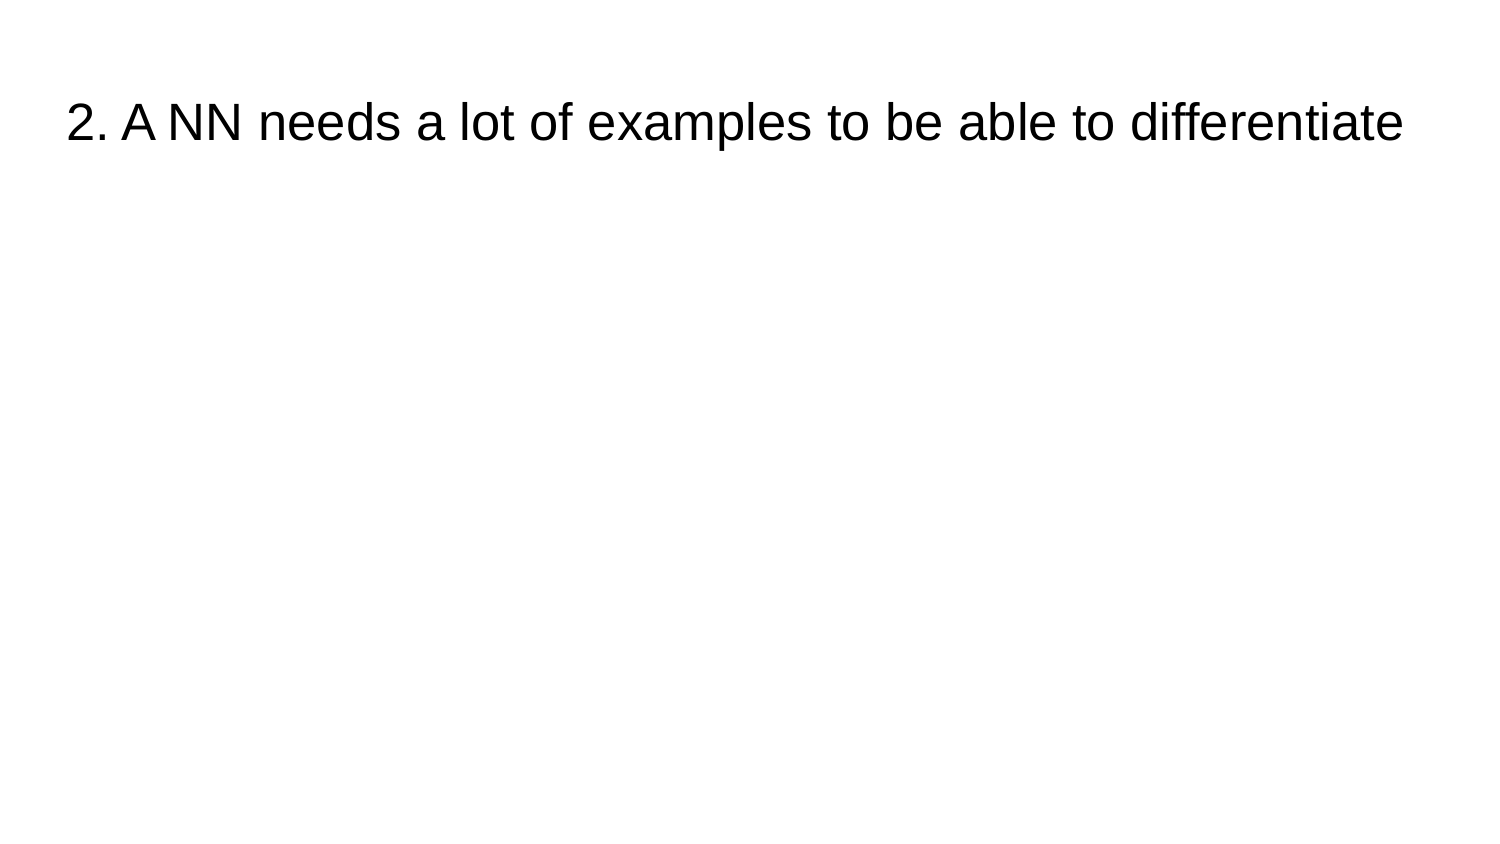

# 2. A NN needs a lot of examples to be able to differentiate